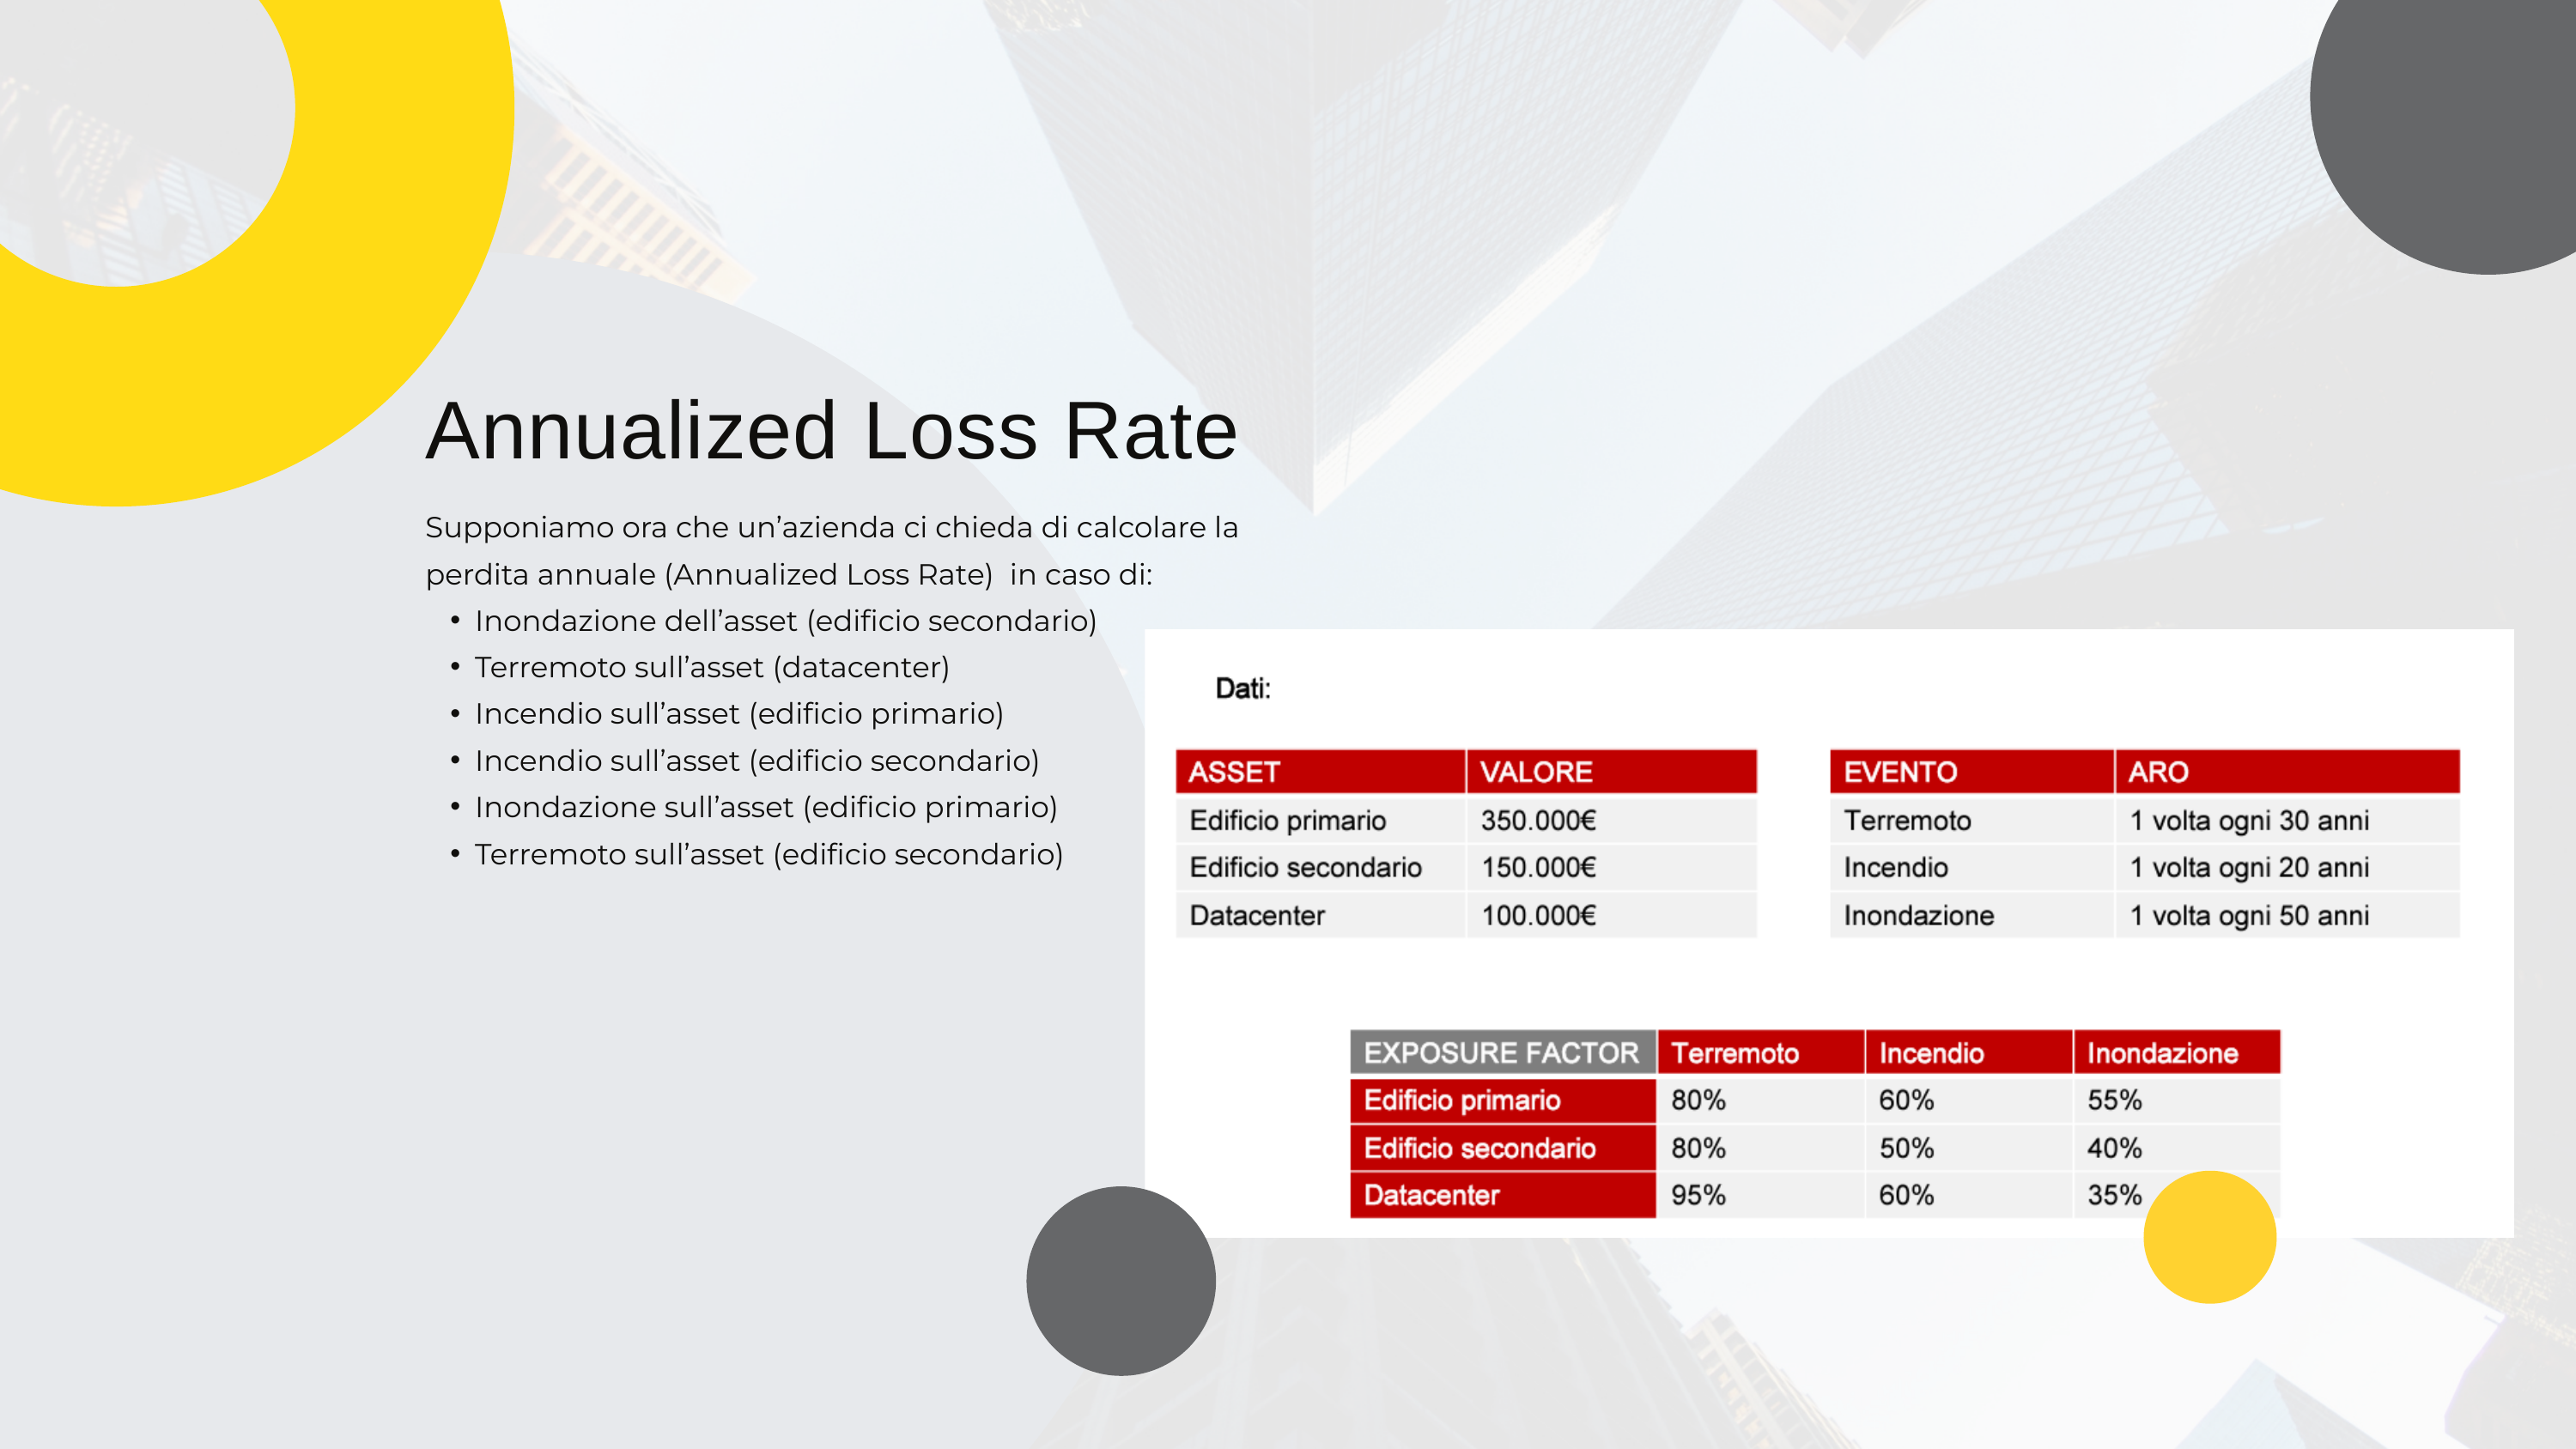

Annualized Loss Rate
Supponiamo ora che un’azienda ci chieda di calcolare la perdita annuale (Annualized Loss Rate)  in caso di:
Inondazione dell’asset (edificio secondario)
Terremoto sull’asset (datacenter)
Incendio sull’asset (edificio primario)
Incendio sull’asset (edificio secondario)
Inondazione sull’asset (edificio primario)
Terremoto sull’asset (edificio secondario)